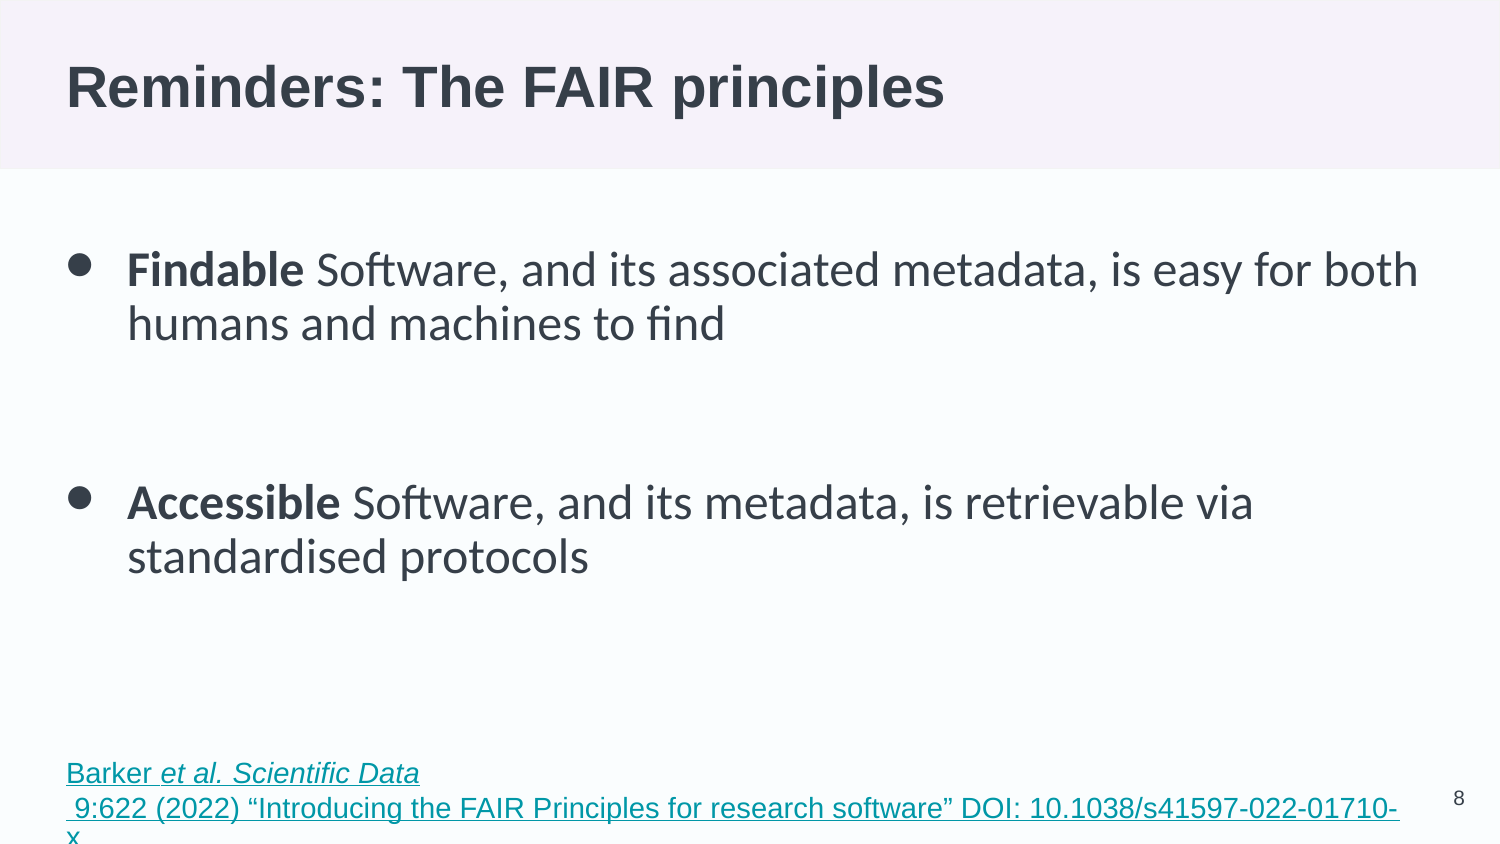

# Reminders: The FAIR principles
Findable Software, and its associated metadata, is easy for both humans and machines to find

Accessible Software, and its metadata, is retrievable via standardised protocols
Barker et al. Scientific Data 9:622 (2022) “Introducing the FAIR Principles for research software” DOI: 10.1038/s41597-022-01710-x
8